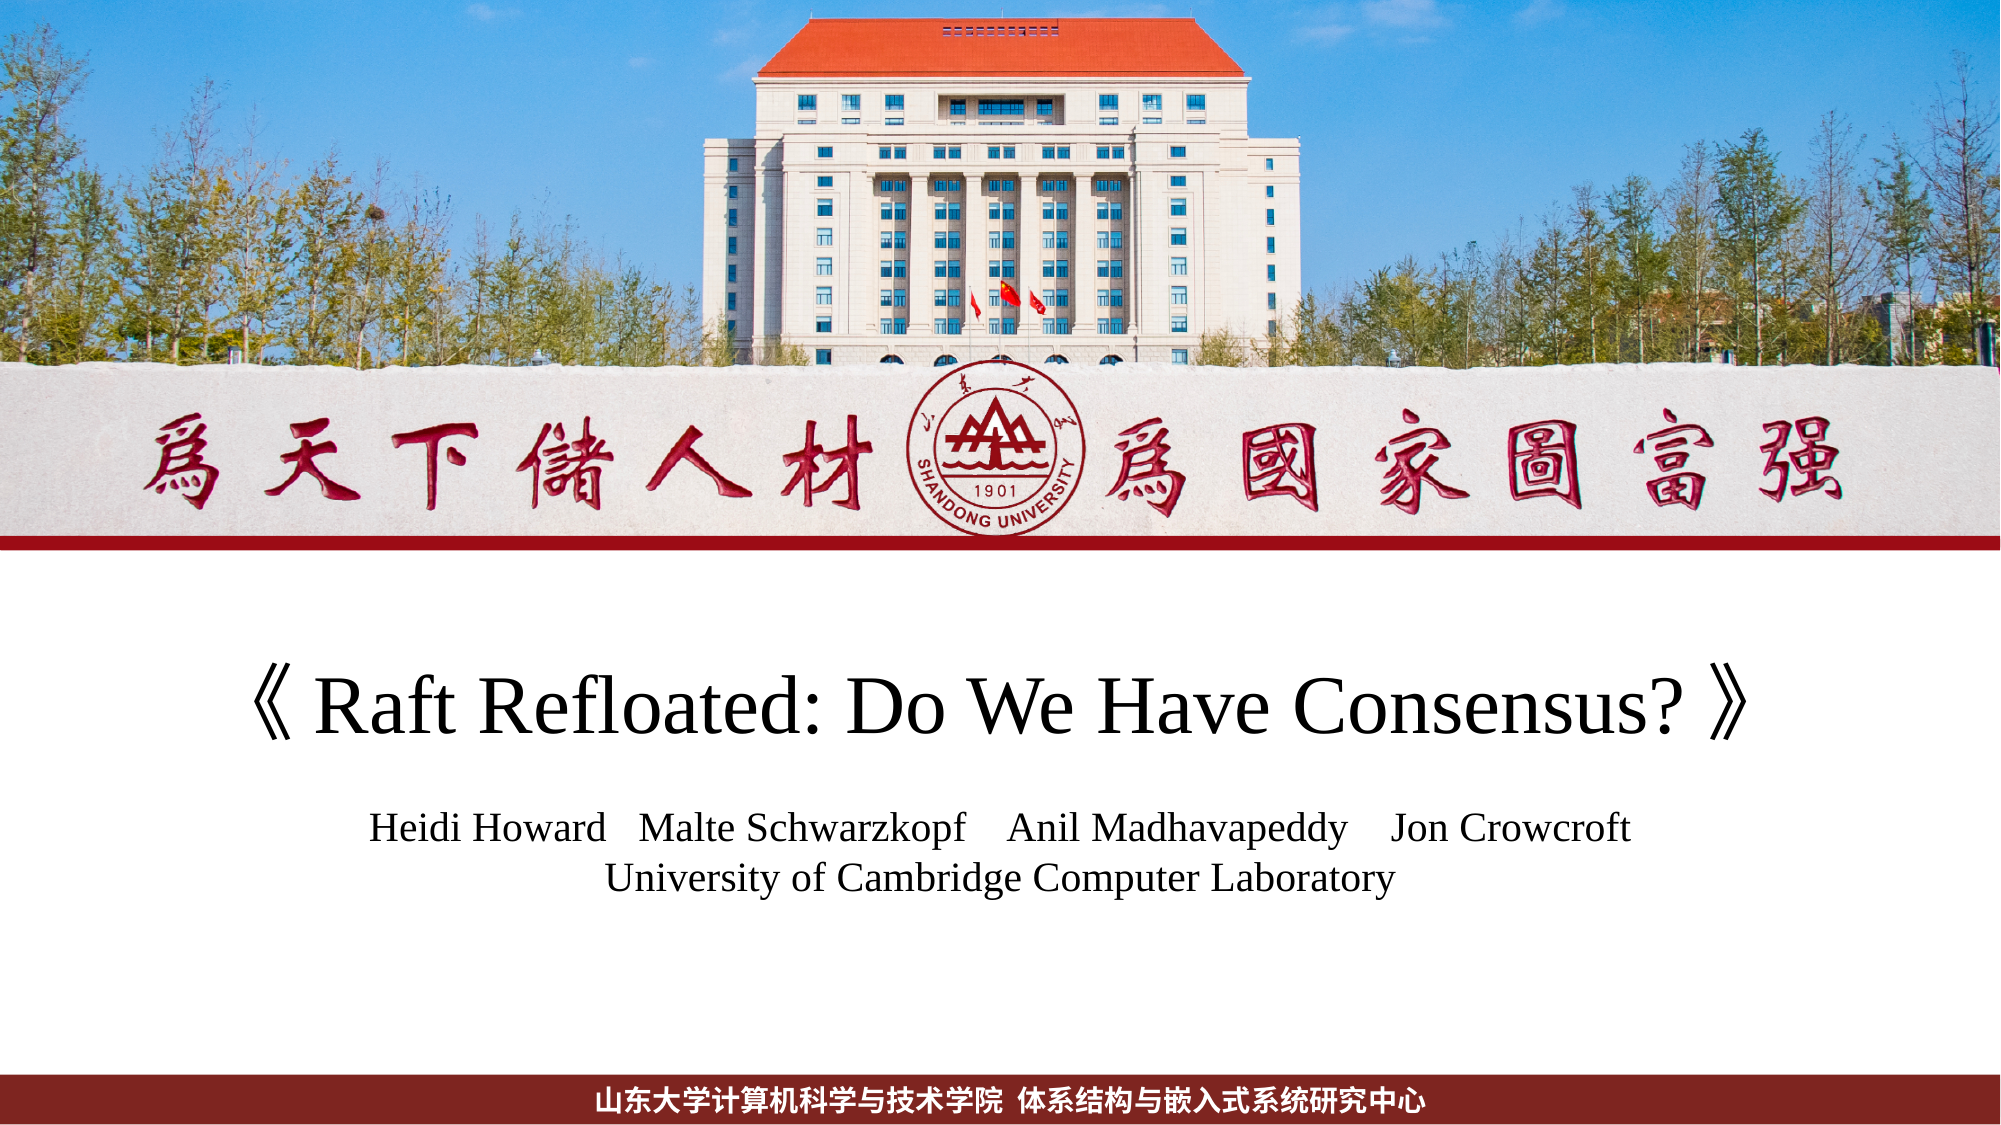

《Raft Refloated: Do We Have Consensus?》

Heidi Howard   Malte Schwarzkopf    Anil Madhavapeddy    Jon Crowcroft
University of Cambridge Computer Laboratory